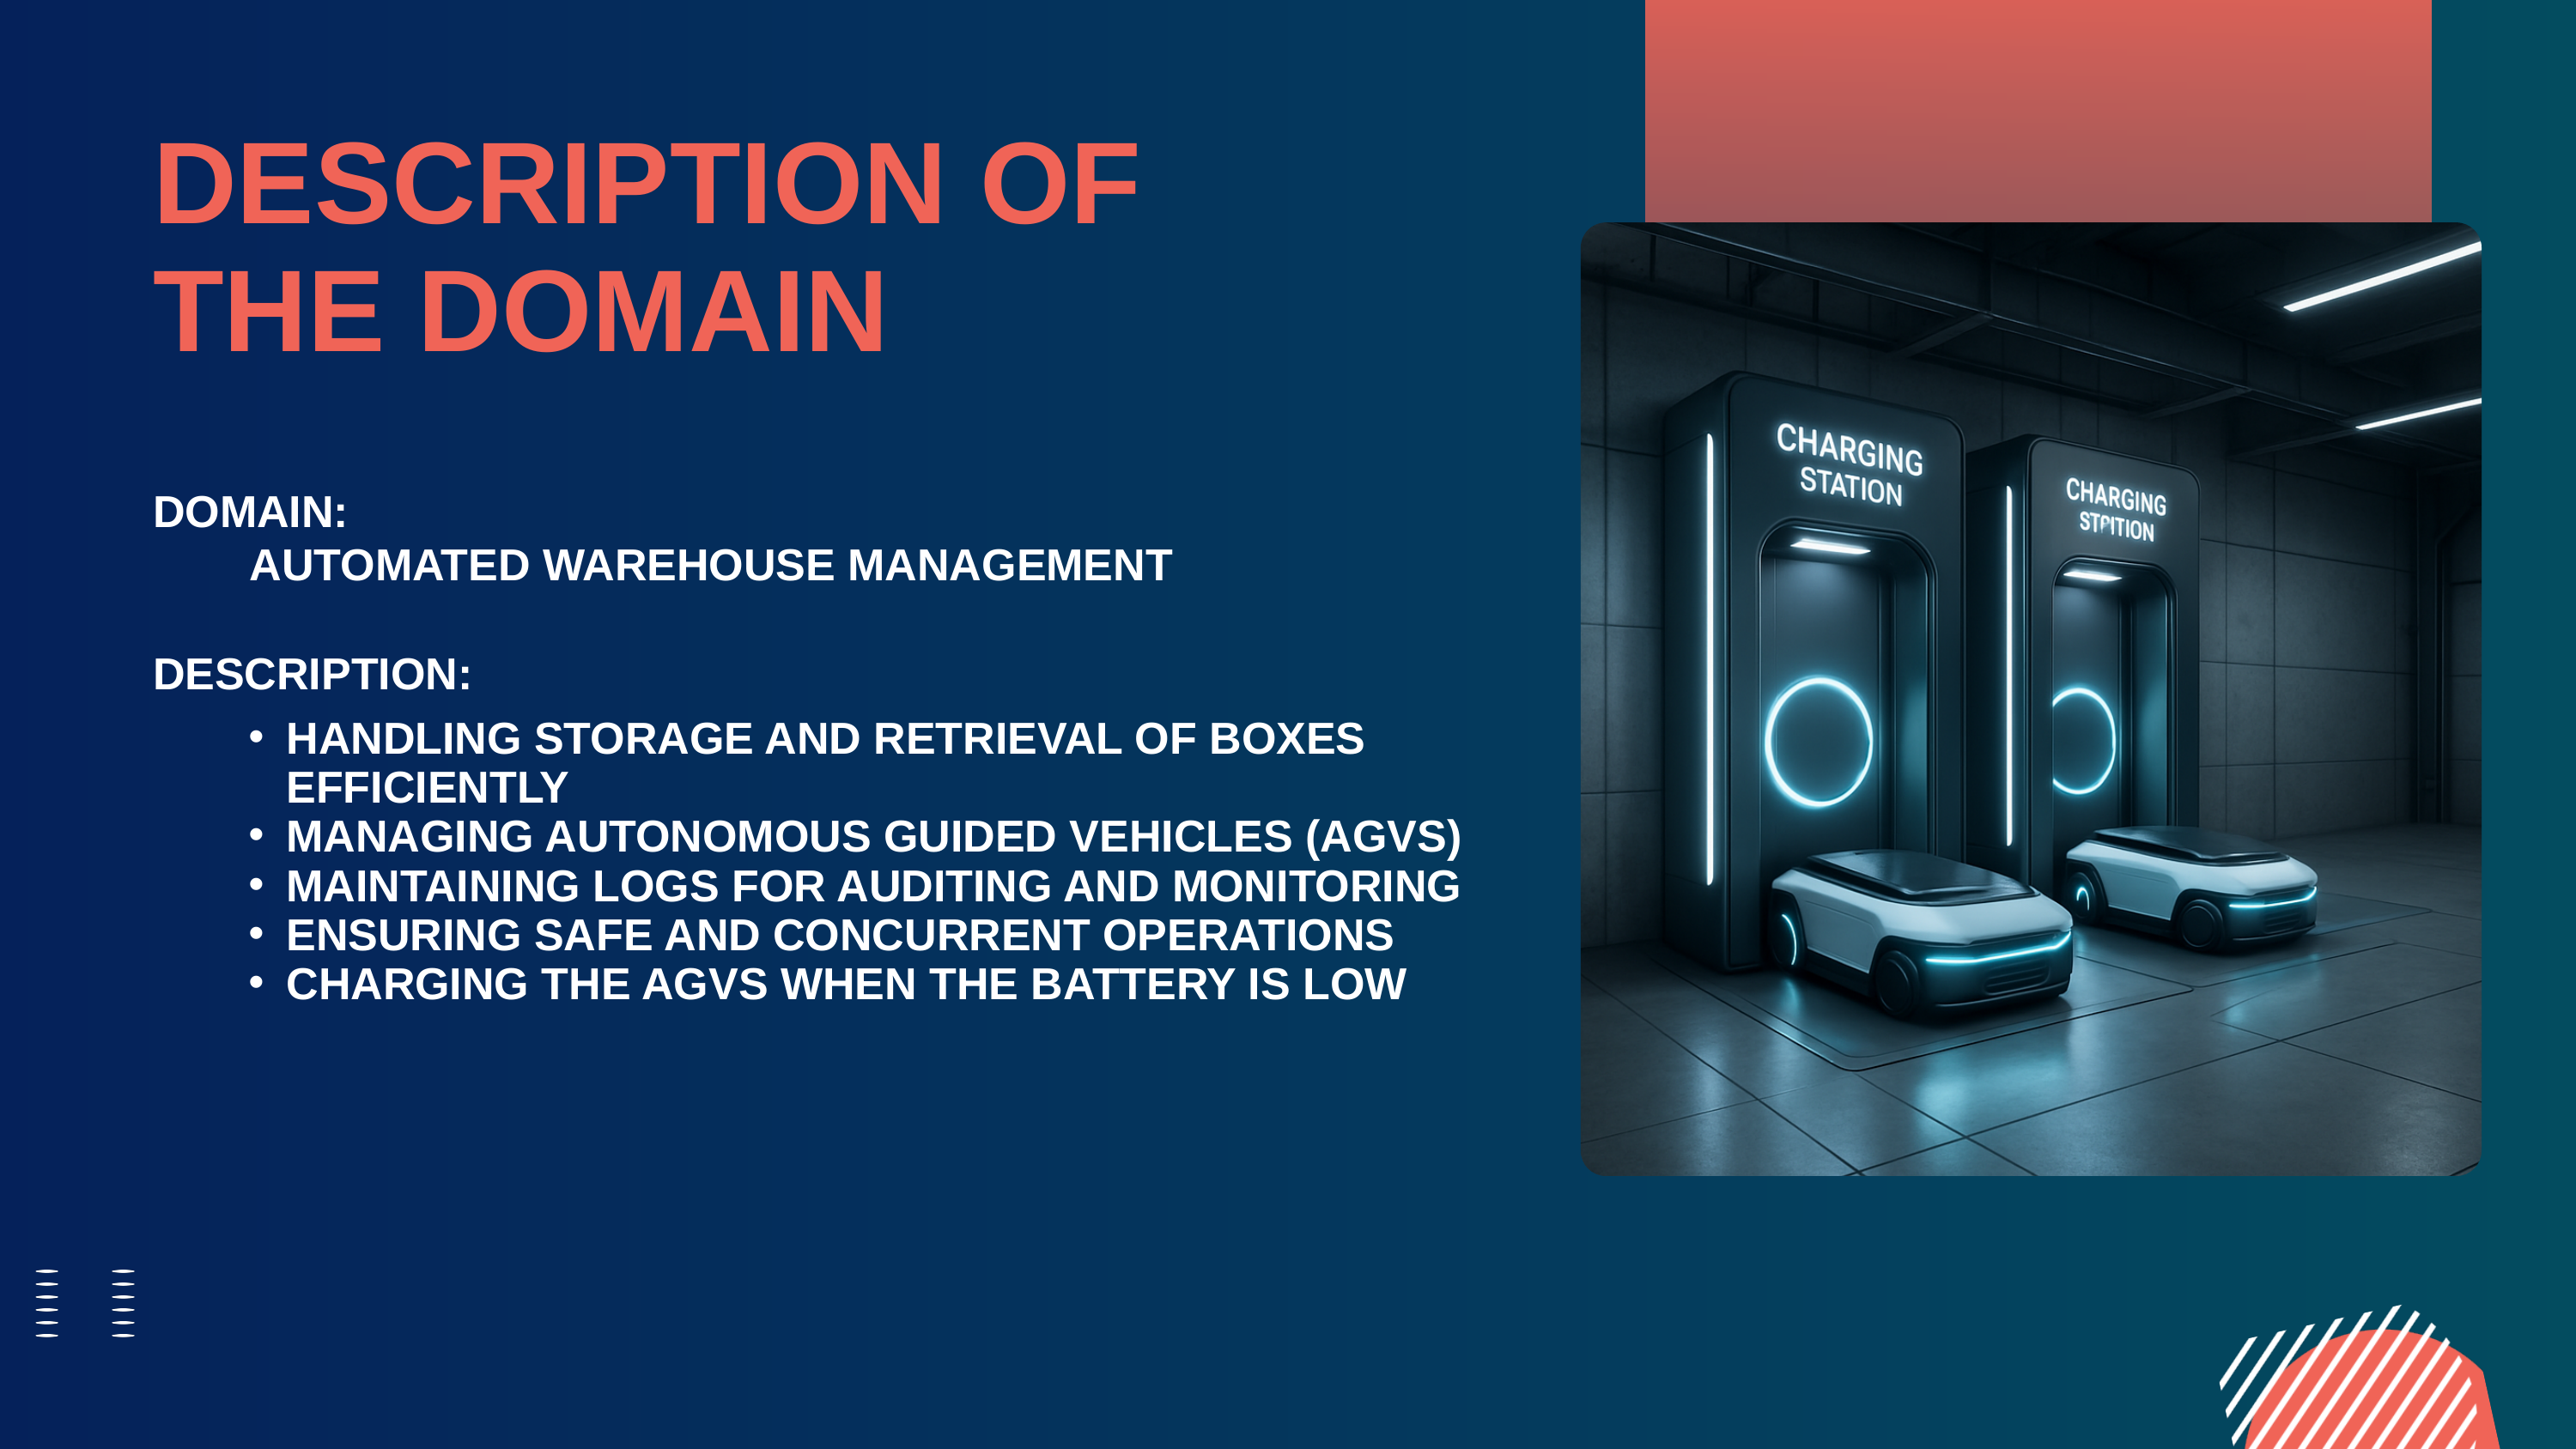

DESCRIPTION OF THE DOMAIN

DOMAIN:
 AUTOMATED WAREHOUSE MANAGEMENT
DESCRIPTION:
HANDLING STORAGE AND RETRIEVAL OF BOXES EFFICIENTLY
MANAGING AUTONOMOUS GUIDED VEHICLES (AGVS)
MAINTAINING LOGS FOR AUDITING AND MONITORING
ENSURING SAFE AND CONCURRENT OPERATIONS
CHARGING THE AGVS WHEN THE BATTERY IS LOW